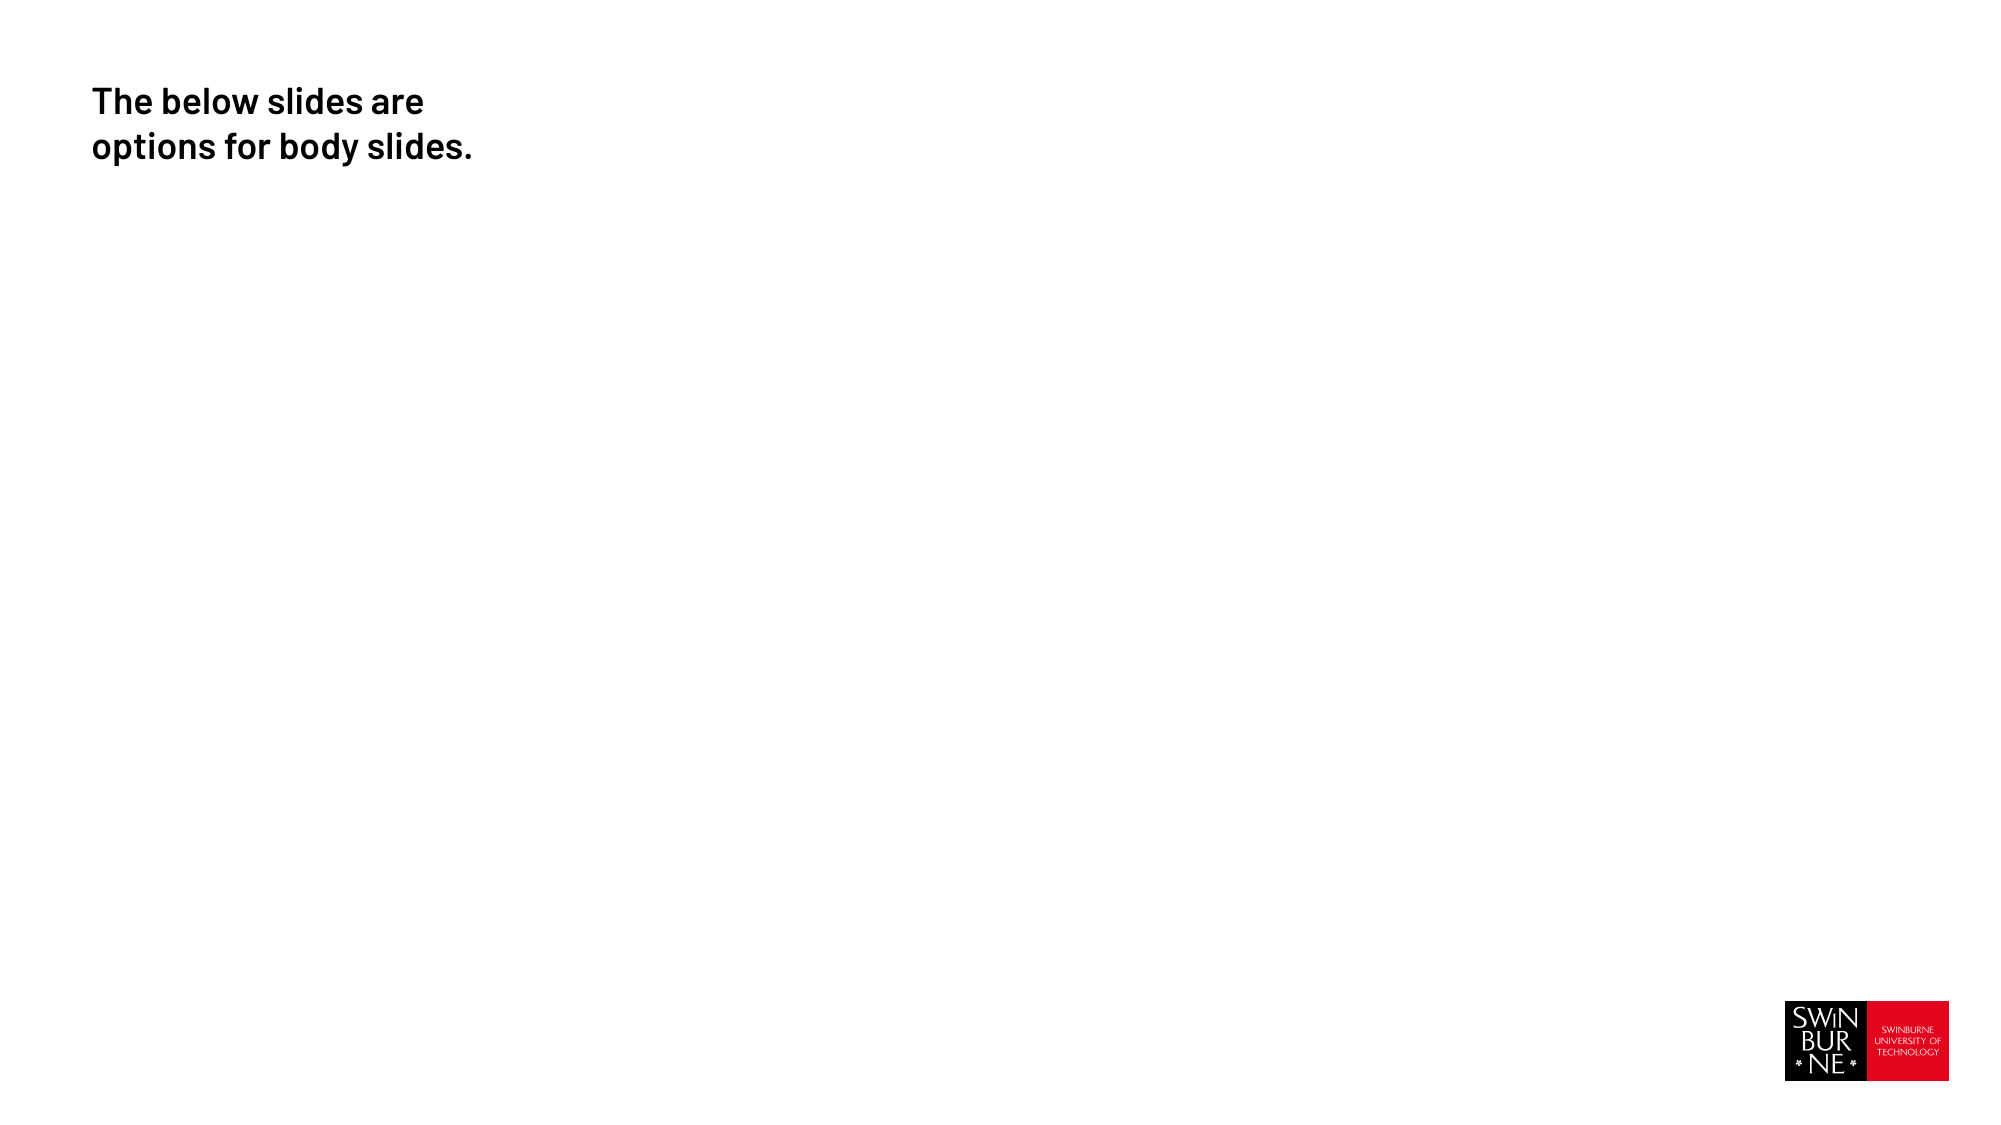

The below slides are options for body slides.